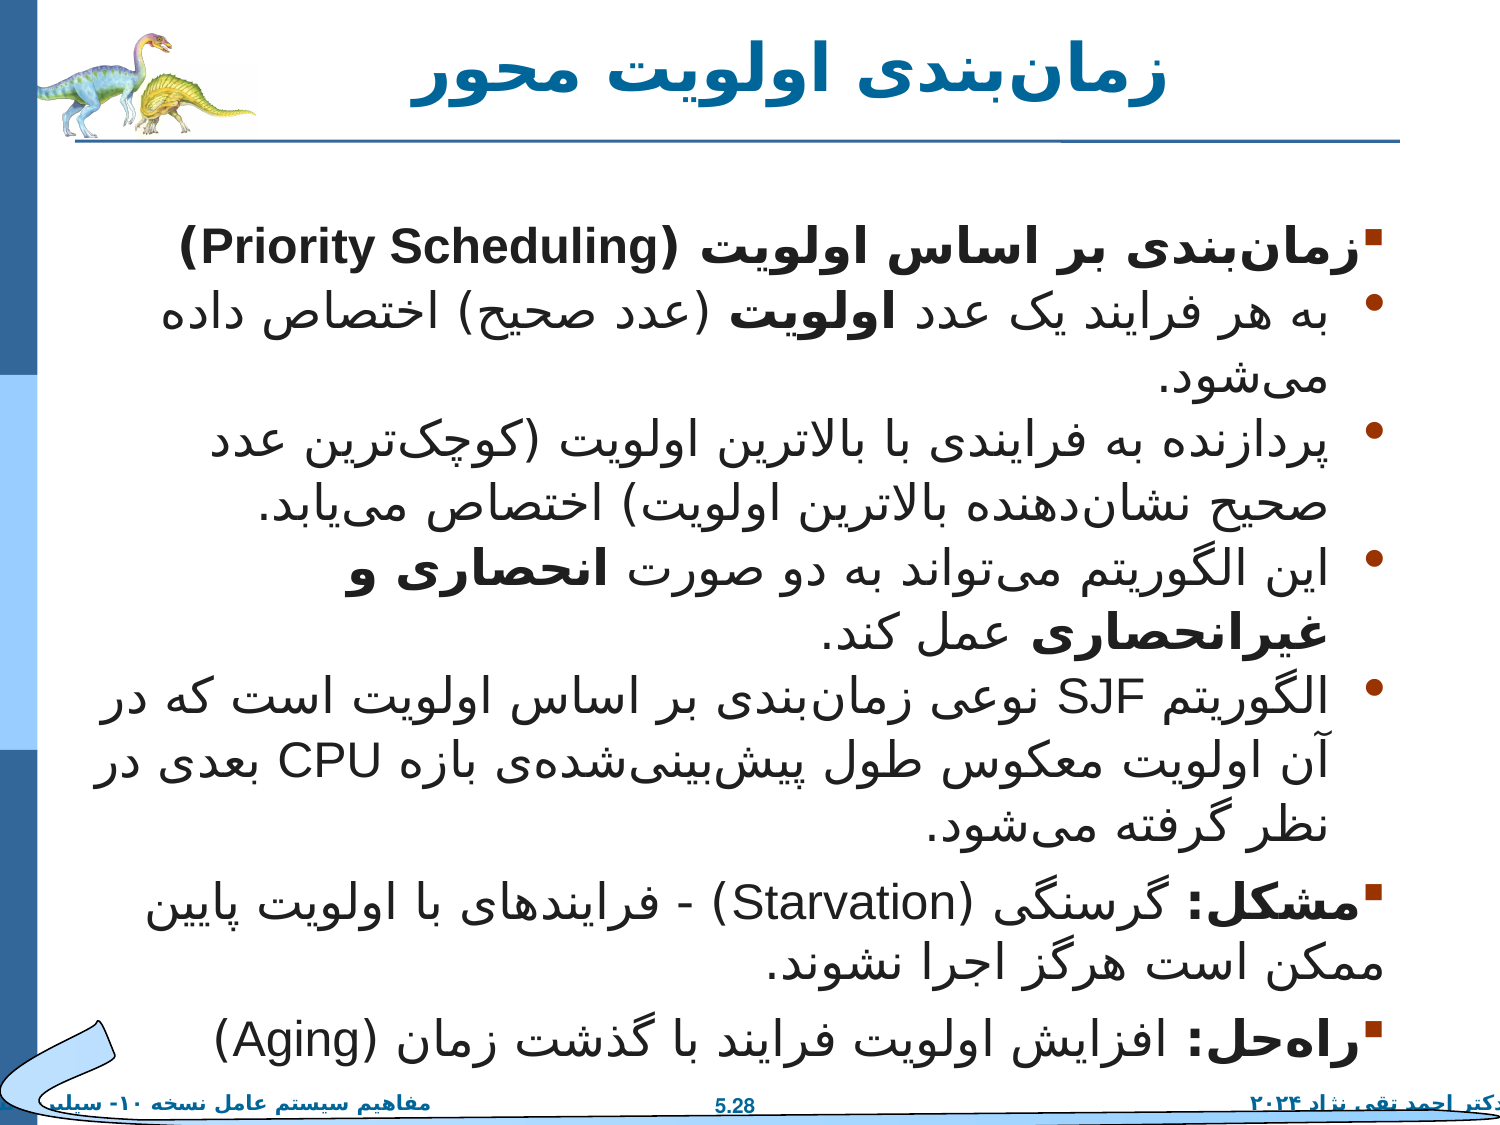

# زمان‌بندی اولویت محور
زمان‌بندی بر اساس اولویت (Priority Scheduling)
به هر فرایند یک عدد اولویت (عدد صحیح) اختصاص داده می‌شود.
پردازنده به فرایندی با بالاترین اولویت (کوچک‌ترین عدد صحیح نشان‌دهنده بالاترین اولویت) اختصاص می‌یابد.
این الگوریتم می‌تواند به دو صورت انحصاری و غیرانحصاری عمل کند.
الگوریتم SJF نوعی زمان‌بندی بر اساس اولویت است که در آن اولویت معکوس طول پیش‌بینی‌شده‌ی بازه CPU بعدی در نظر گرفته می‌شود.
مشکل: گرسنگی (Starvation) - فرایندهای با اولویت پایین ممکن است هرگز اجرا نشوند.
راه‌حل: افزایش اولویت فرایند با گذشت زمان (Aging)